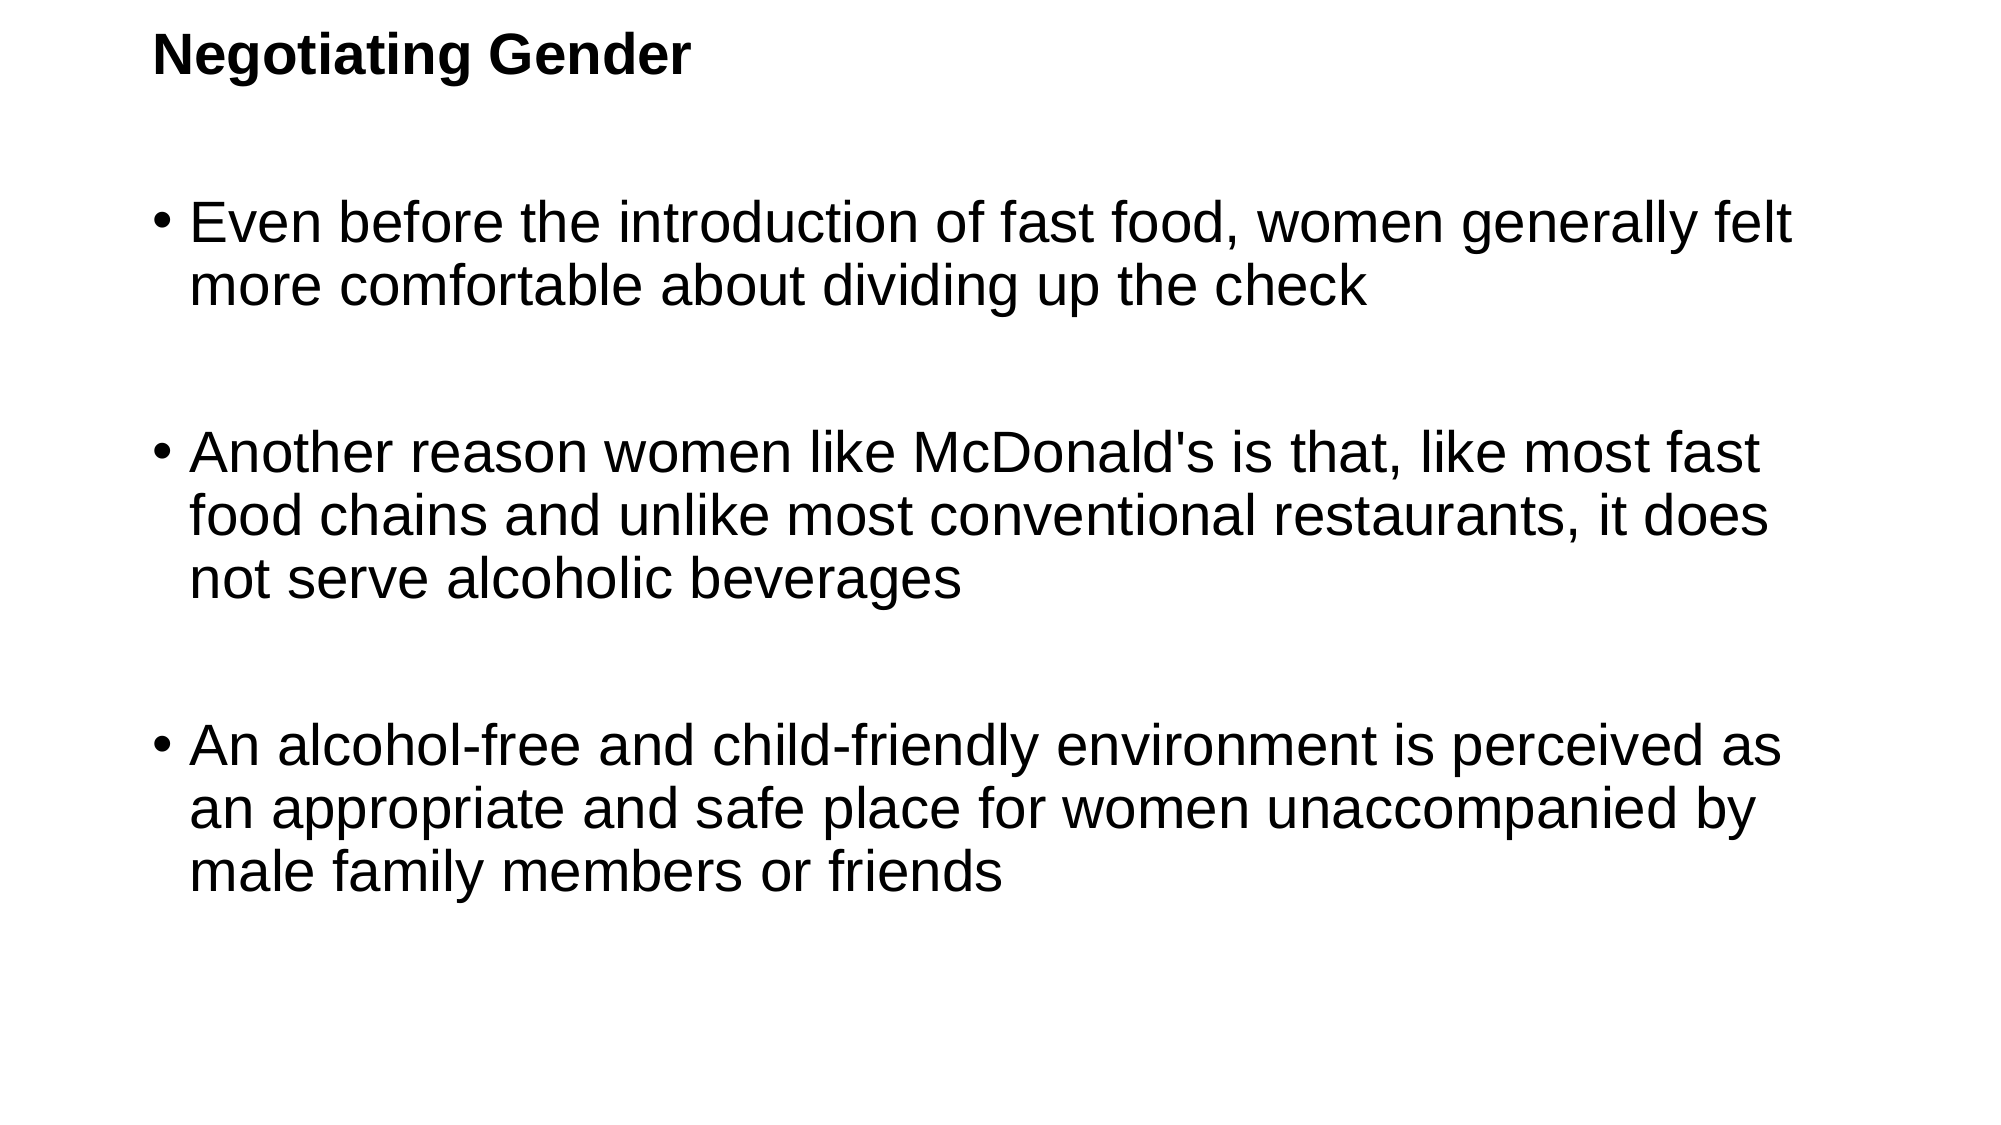

Negotiating Gender

Even before the introduction of fast food, women generally felt more comfortable about dividing up the check

Another reason women like McDonald's is that, like most fast food chains and unlike most conventional restaurants, it does not serve alcoholic beverages

An alcohol-free and child-friendly environment is perceived as an appropriate and safe place for women unaccompanied by male family members or friends